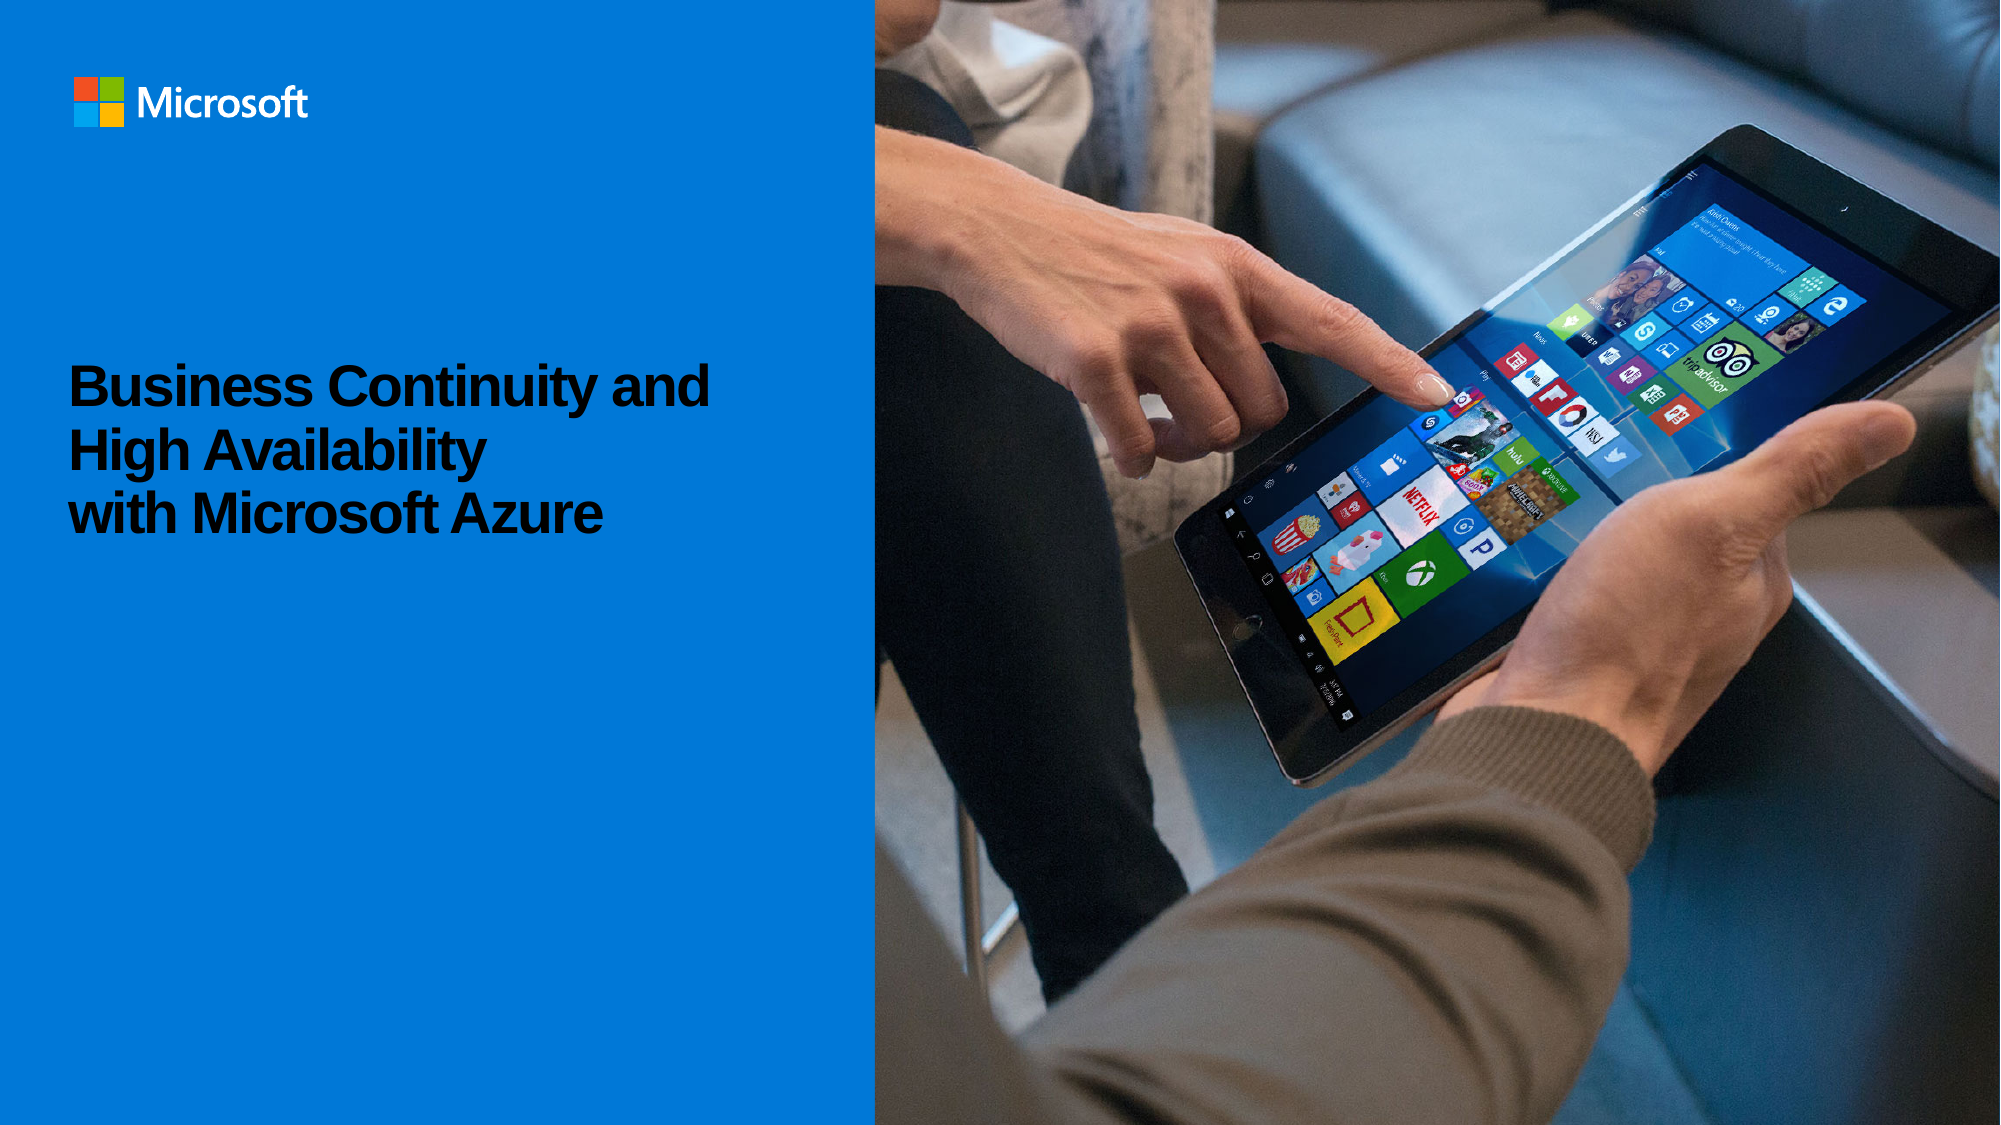

# Business Continuity and High Availability with Microsoft Azure